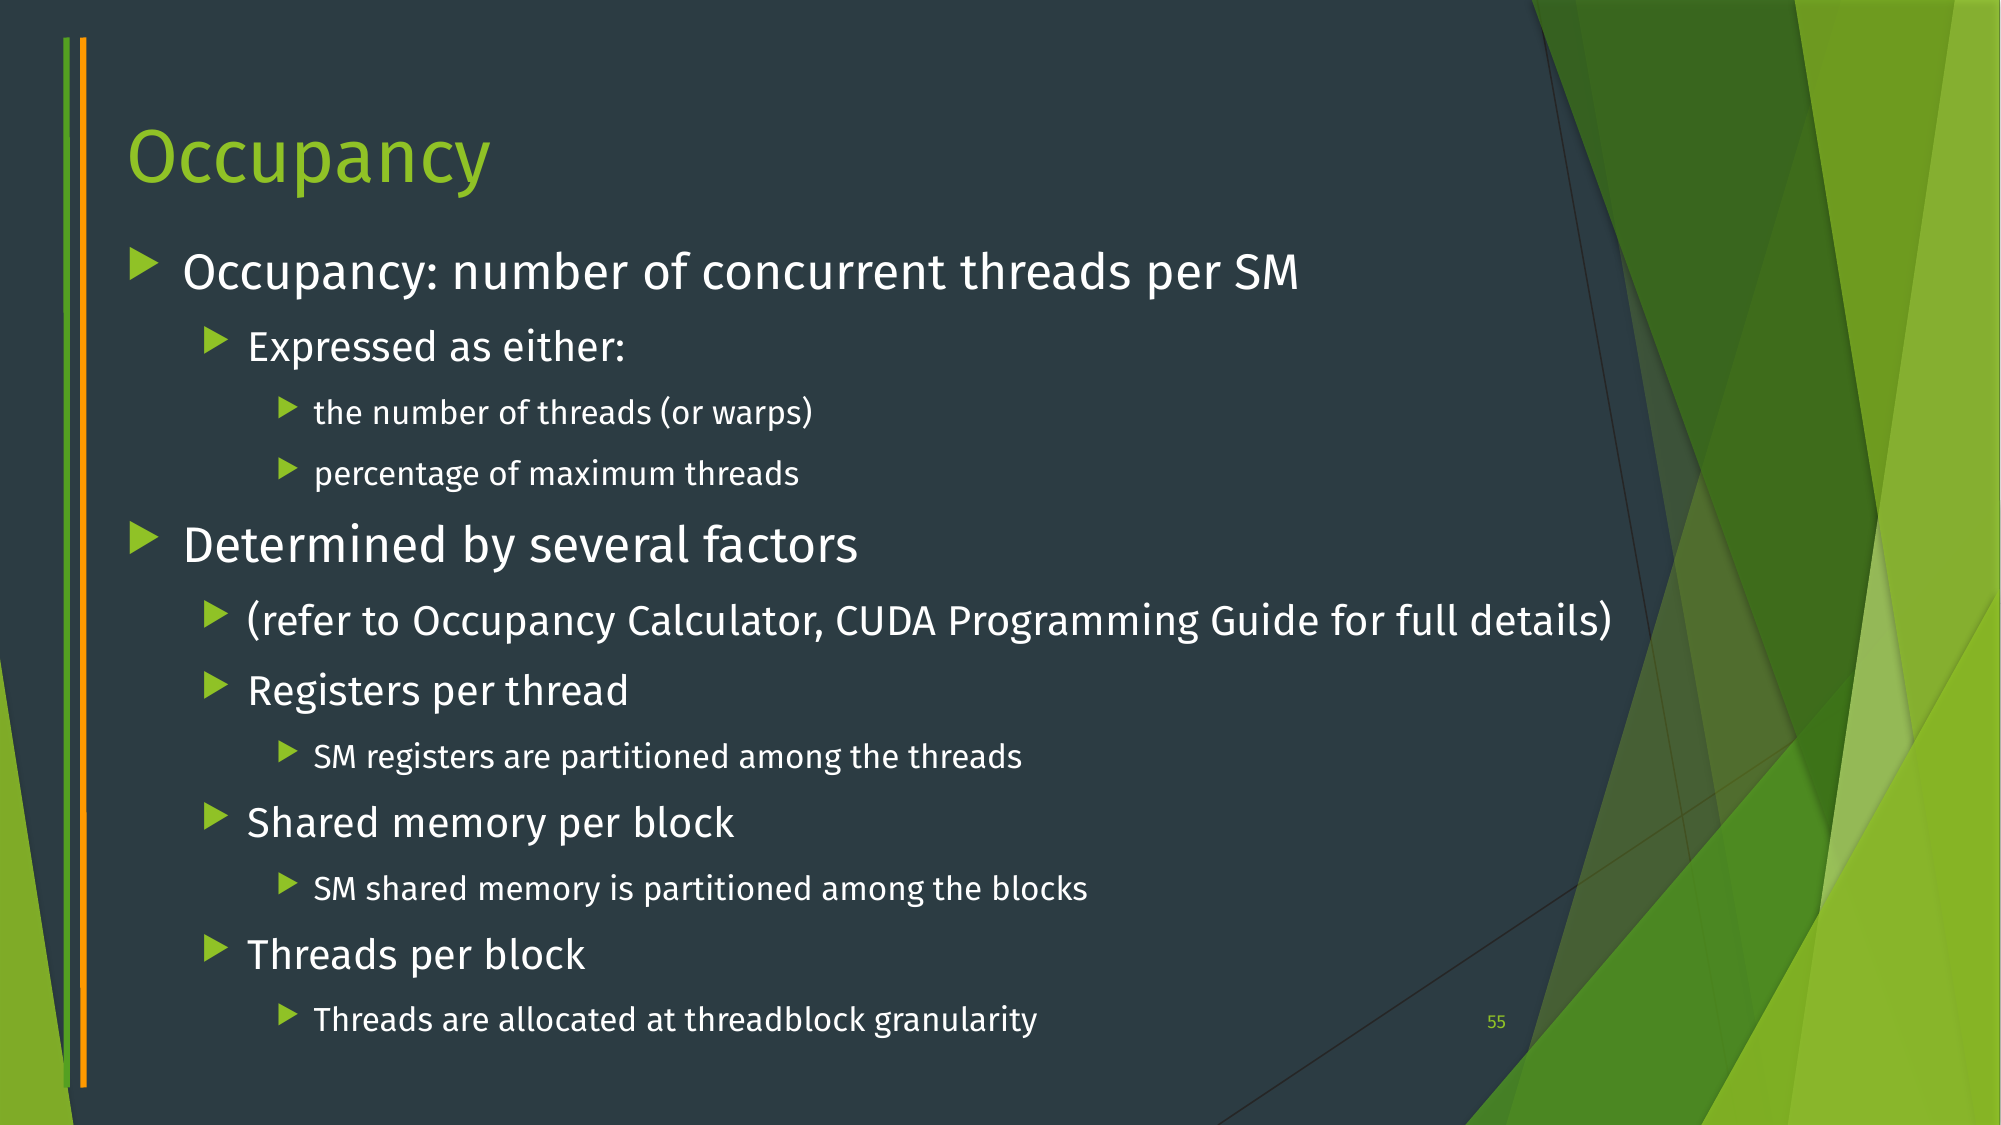

# Occupancy
Occupancy: number of concurrent threads per SM
Expressed as either:
the number of threads (or warps)
percentage of maximum threads
Determined by several factors
(refer to Occupancy Calculator, CUDA Programming Guide for full details)
Registers per thread
SM registers are partitioned among the threads
Shared memory per block
SM shared memory is partitioned among the blocks
Threads per block
Threads are allocated at threadblock granularity
55